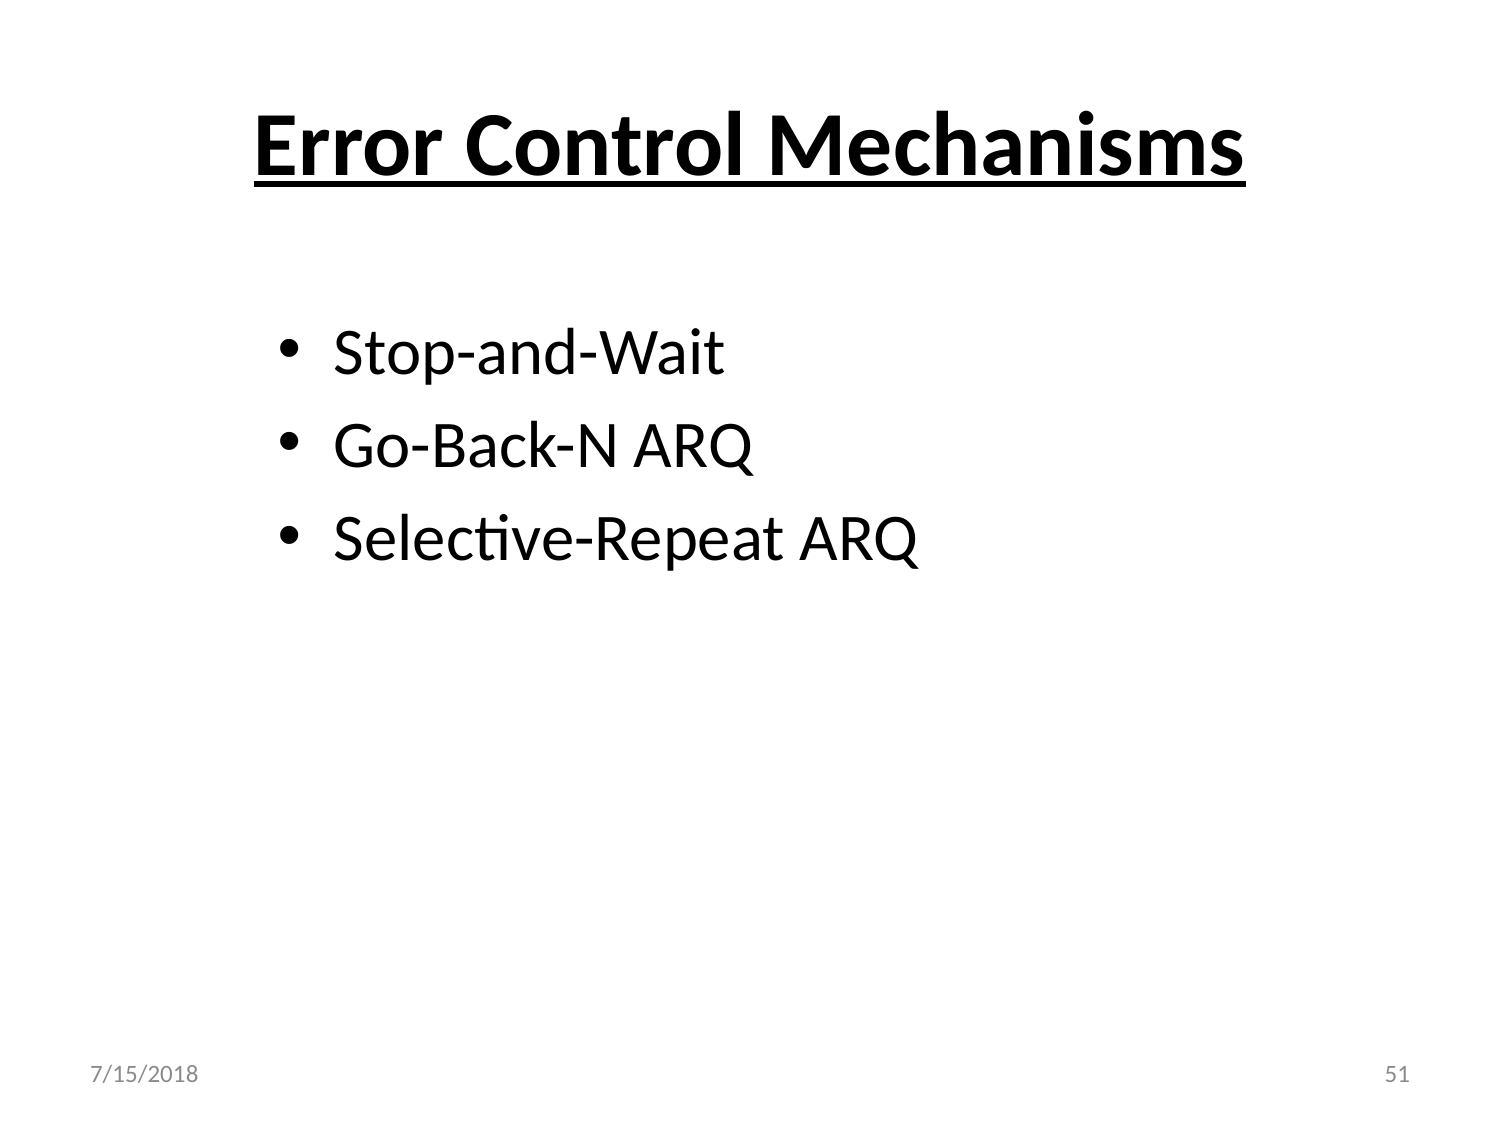

# Error Control Mechanisms
Stop-and-Wait
Go-Back-N ARQ
Selective-Repeat ARQ
7/15/2018
51